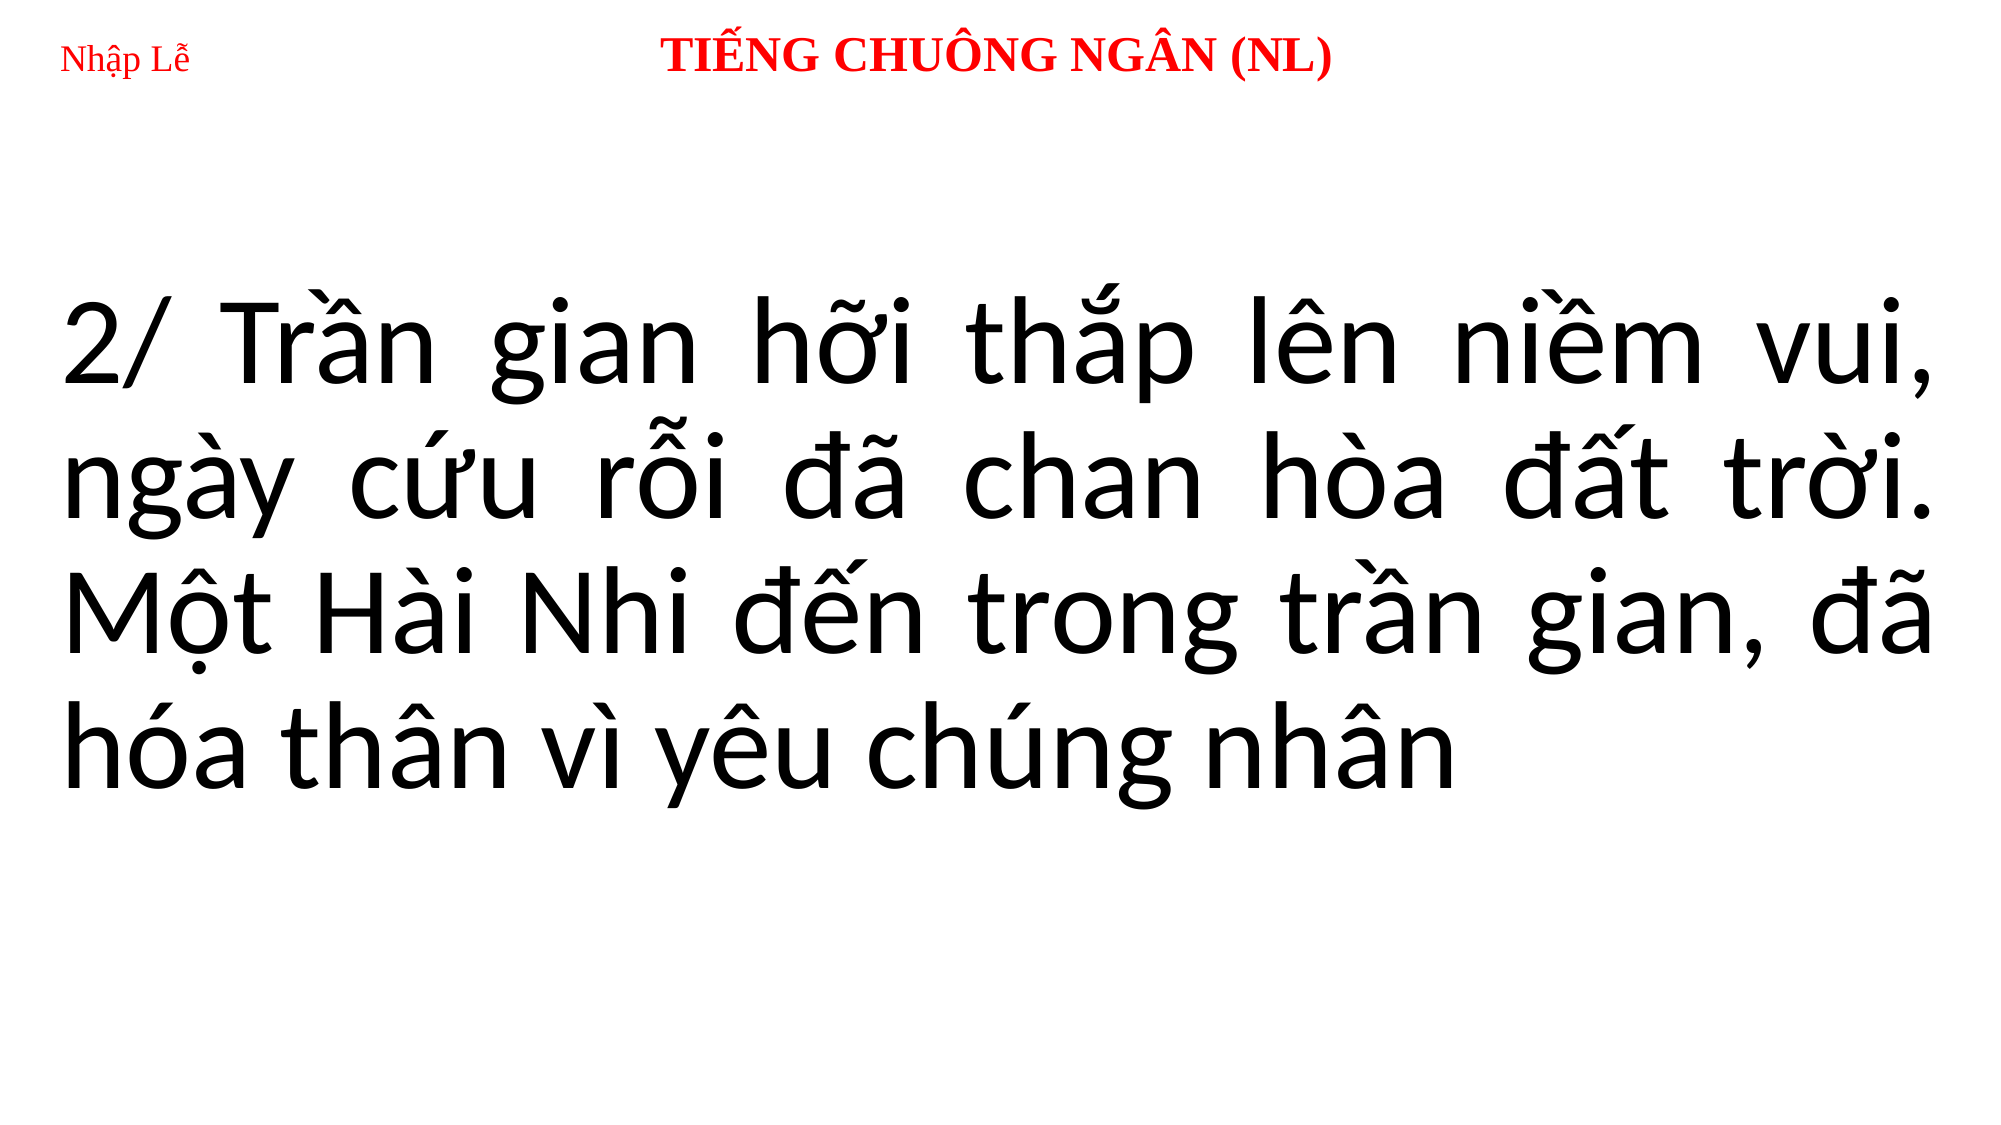

# Nhập Lễ                          	    	TIẾNG CHUÔNG NGÂN (NL)
2/ Trần gian hỡi thắp lên niềm vui, ngày cứu rỗi đã chan hòa đất trời. Một Hài Nhi đến trong trần gian, đã hóa thân vì yêu chúng nhân